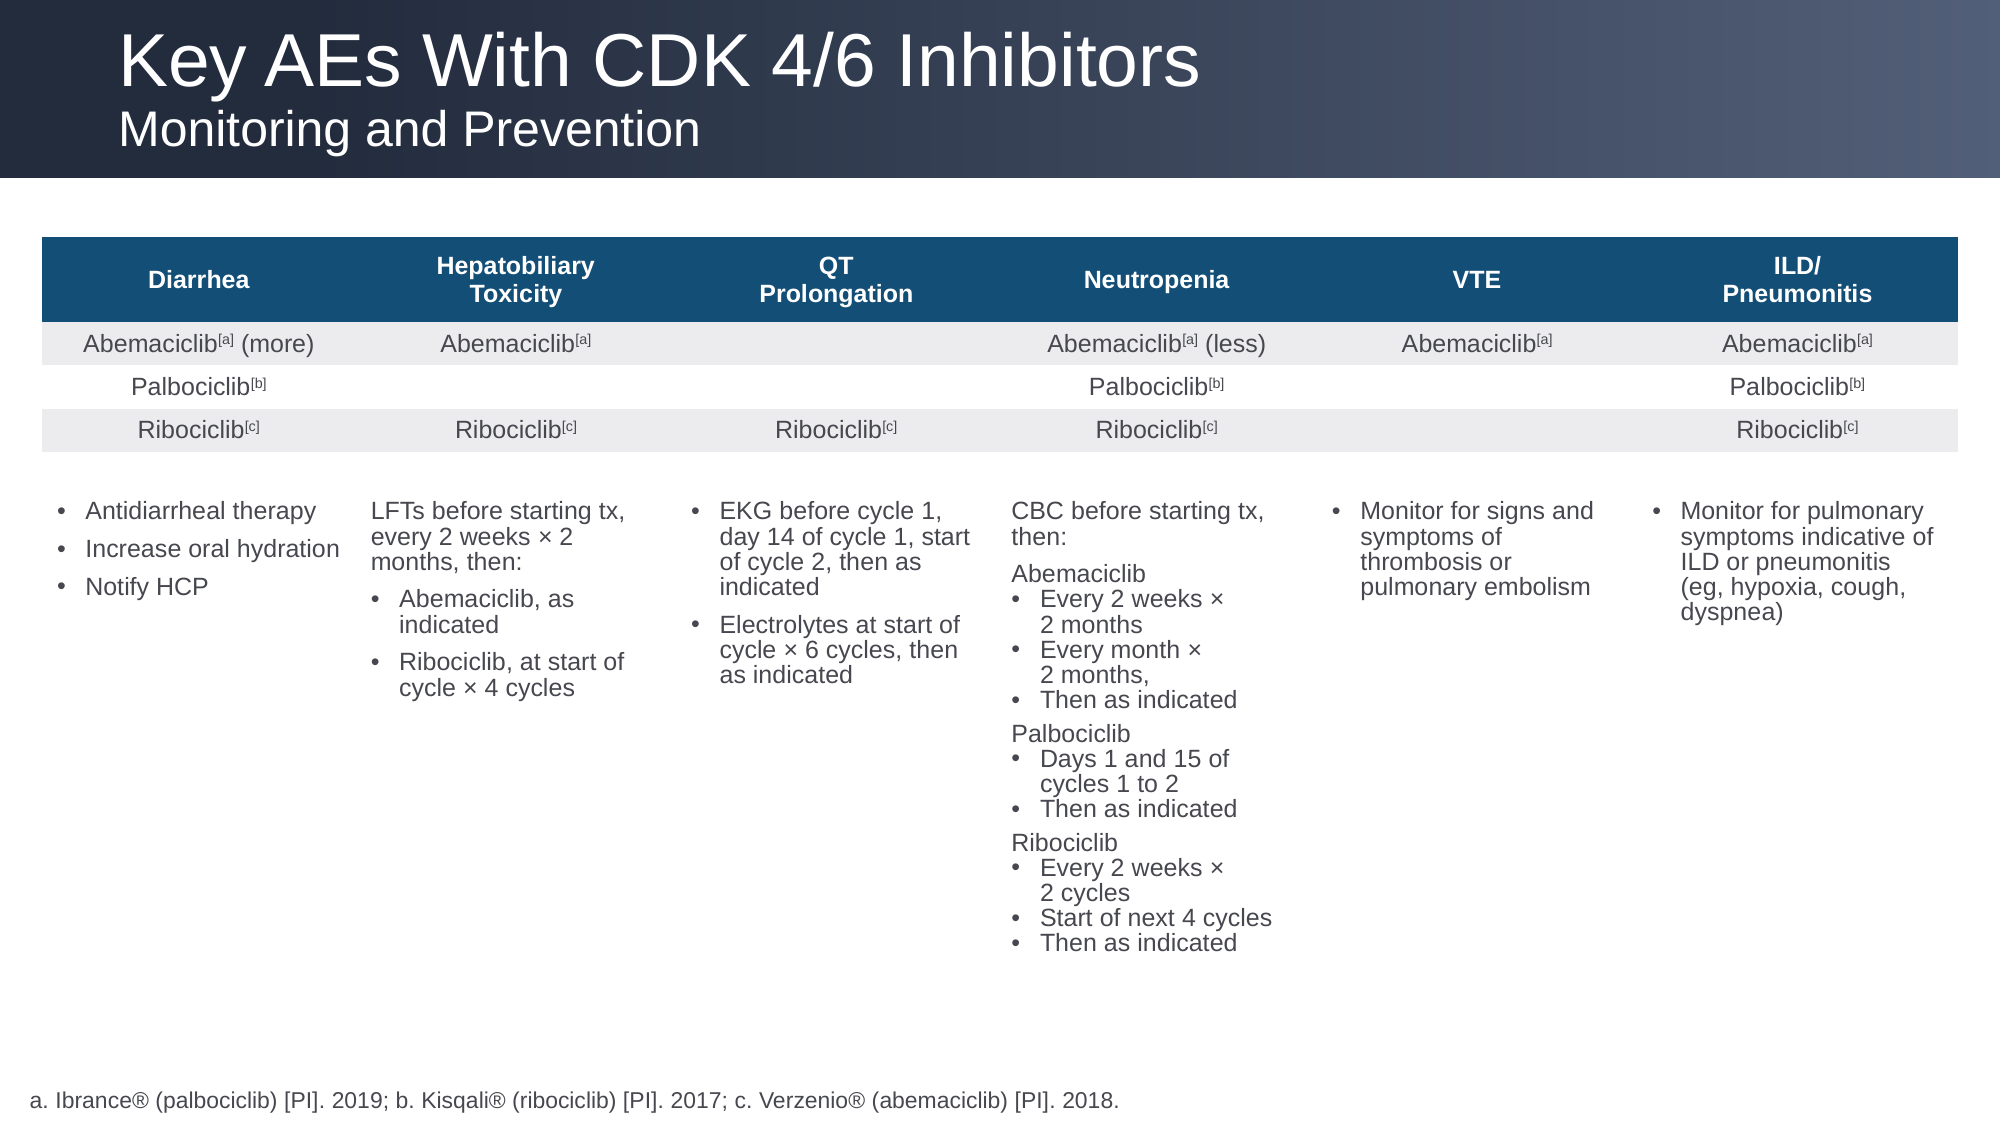

# Key AEs With CDK 4/6 Inhibitors Monitoring and Prevention

| Diarrhea | Hepatobiliary Toxicity | QT Prolongation | Neutropenia | VTE | ILD/ Pneumonitis |
| --- | --- | --- | --- | --- | --- |
| Abemaciclib[a] (more) | Abemaciclib[a] |  | Abemaciclib[a] (less) | Abemaciclib[a] | Abemaciclib[a] |
| Palbociclib[b] |  |  | Palbociclib[b] |  | Palbociclib[b] |
| Ribociclib[c] | Ribociclib[c] | Ribociclib[c] | Ribociclib[c] |  | Ribociclib[c] |
| Antidiarrheal therapy Increase oral hydration Notify HCP | LFTs before starting tx, every 2 weeks × 2 months, then: Abemaciclib, as indicated Ribociclib, at start of cycle × 4 cycles | EKG before cycle 1, day 14 of cycle 1, start of cycle 2, then as indicated Electrolytes at start of cycle × 6 cycles, then as indicated | CBC before starting tx, then: Abemaciclib Every 2 weeks × 2 months Every month × 2 months, Then as indicated Palbociclib Days 1 and 15 of cycles 1 to 2 Then as indicated Ribociclib Every 2 weeks × 2 cycles Start of next 4 cycles Then as indicated | Monitor for signs and symptoms of thrombosis or pulmonary embolism | Monitor for pulmonary symptoms indicative of ILD or pneumonitis (eg, hypoxia, cough, dyspnea) |
a. Ibrance® (palbociclib) [PI]. 2019; b. Kisqali® (ribociclib) [PI]. 2017; c. Verzenio® (abemaciclib) [PI]. 2018.